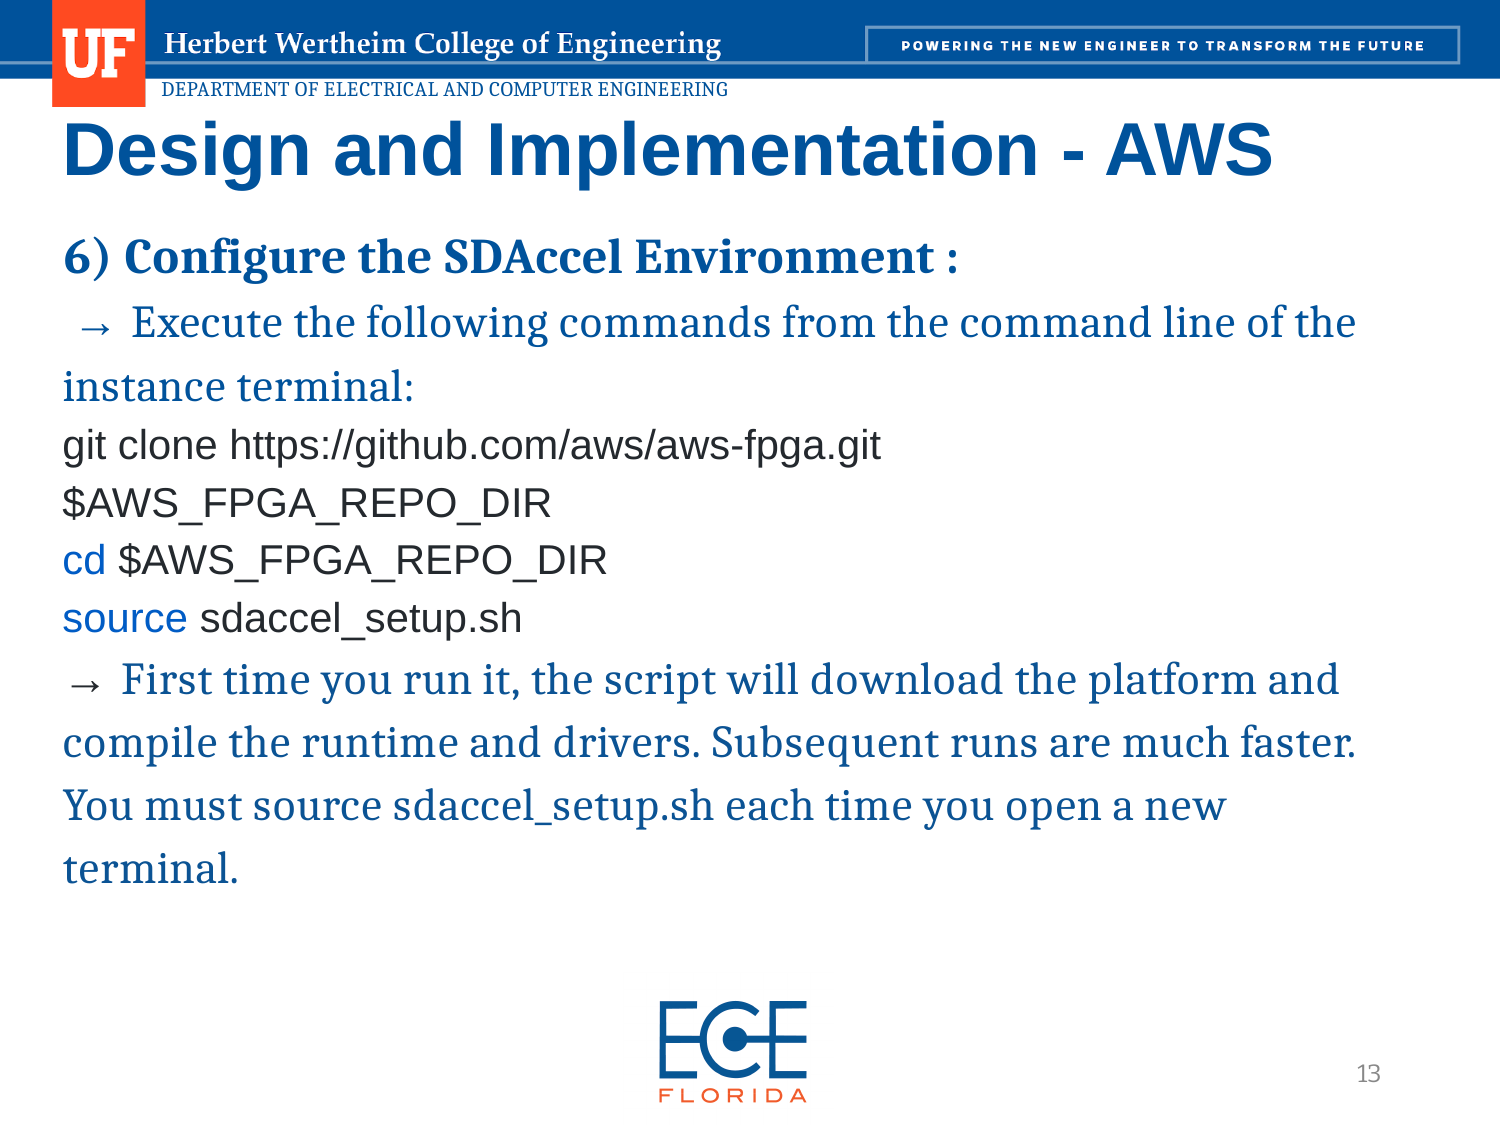

# Design and Implementation - AWS
6) Configure the SDAccel Environment :
 → Execute the following commands from the command line of the instance terminal:
git clone https://github.com/aws/aws-fpga.git $AWS_FPGA_REPO_DIR
cd $AWS_FPGA_REPO_DIR
source sdaccel_setup.sh
→ First time you run it, the script will download the platform and compile the runtime and drivers. Subsequent runs are much faster. You must source sdaccel_setup.sh each time you open a new terminal.
13